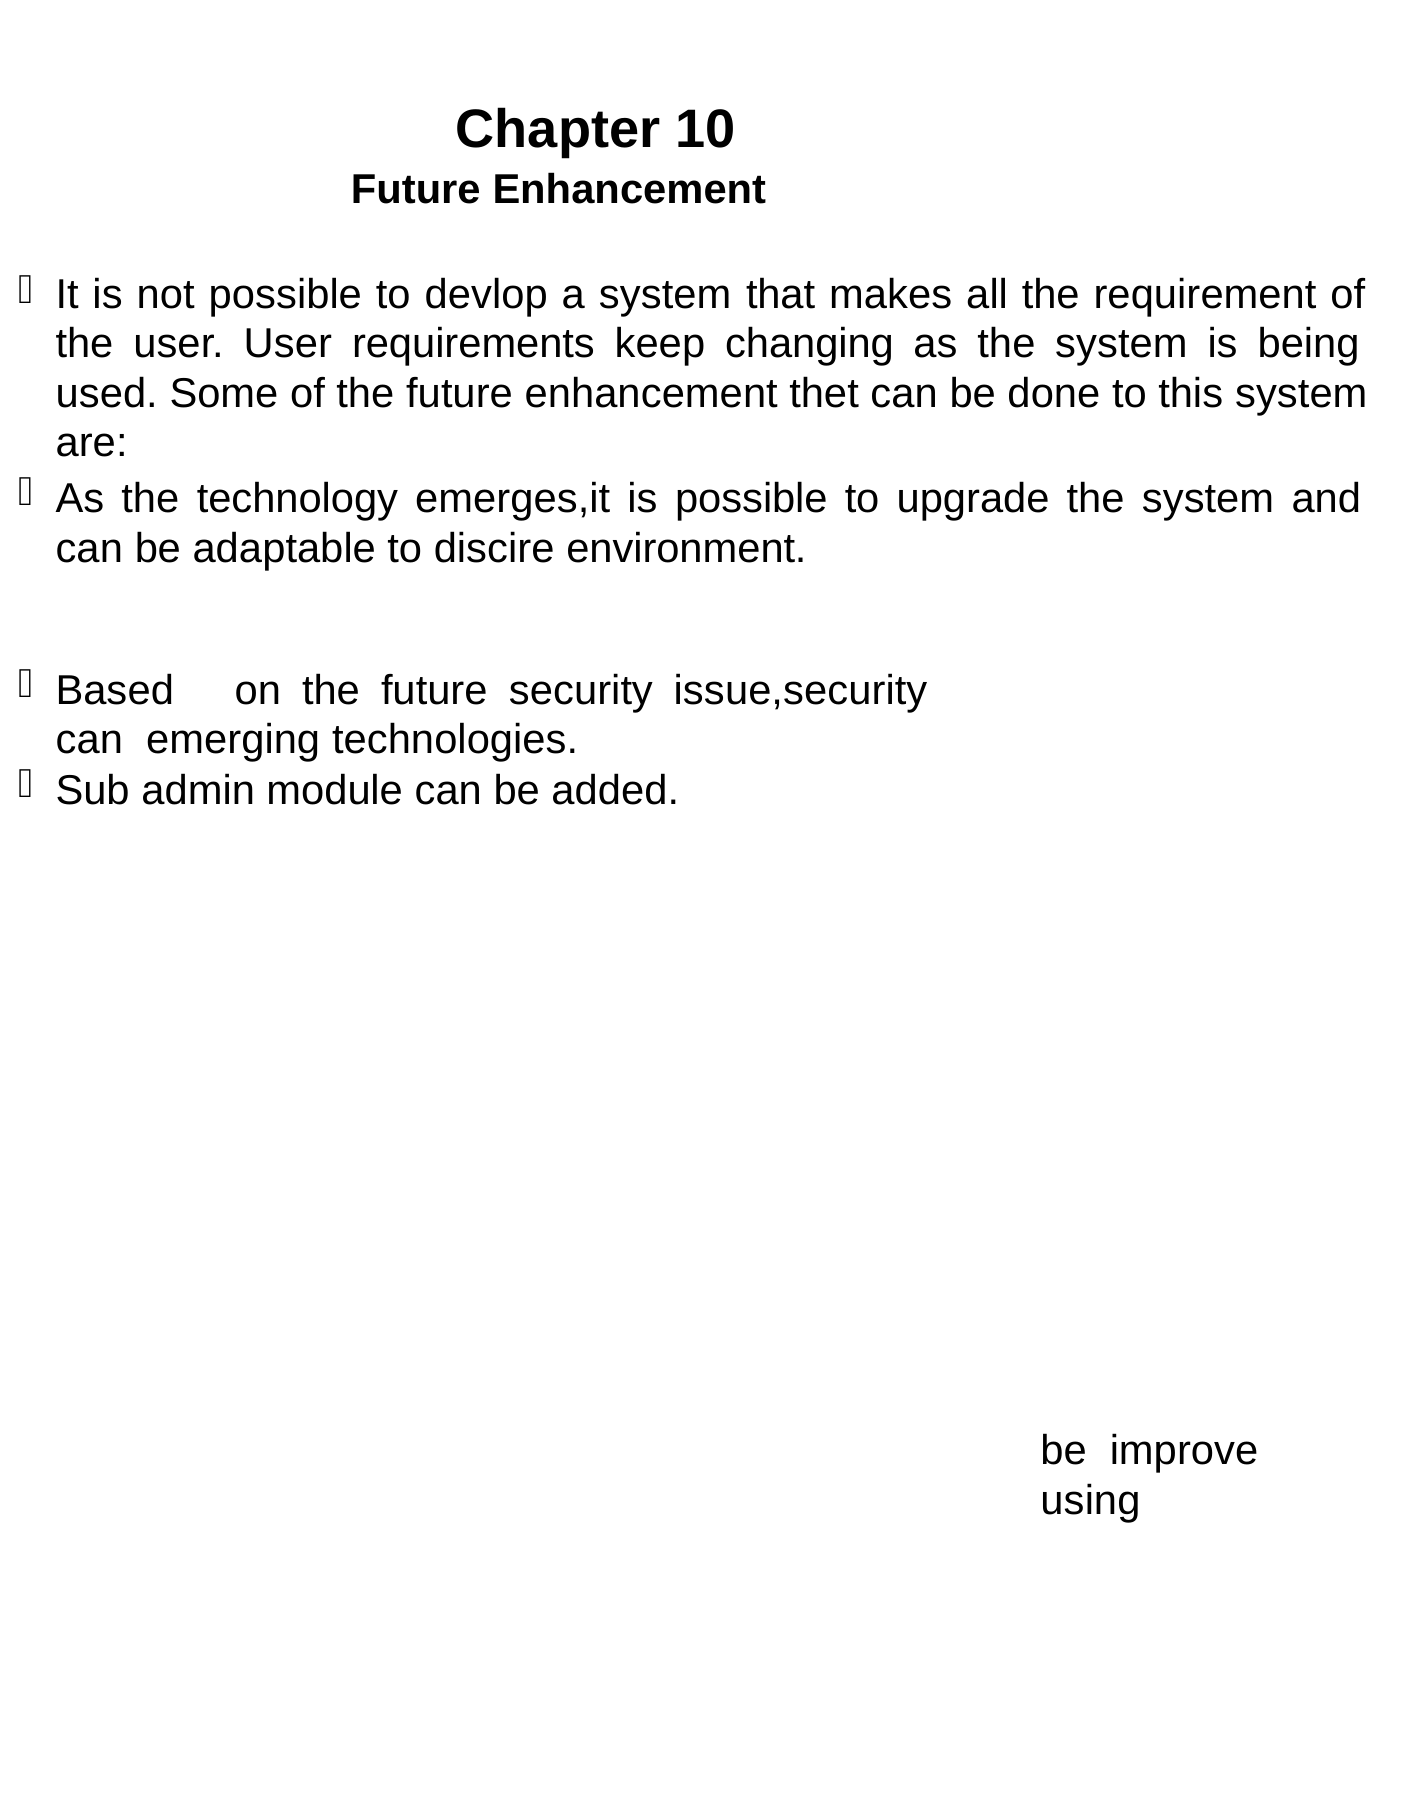

Chapter 10
Future Enhancement

It is not possible to devlop a system that makes all the requirement of  the user. User requirements keep changing as the system is being  used. Some of the future enhancement thet can be done to this system  are:
As the technology emerges,it is possible to upgrade the system and  can be adaptable to discire environment.
Based	on	the	future	security	issue,security	can  emerging technologies.
Sub admin module can be added.
be	improve	using